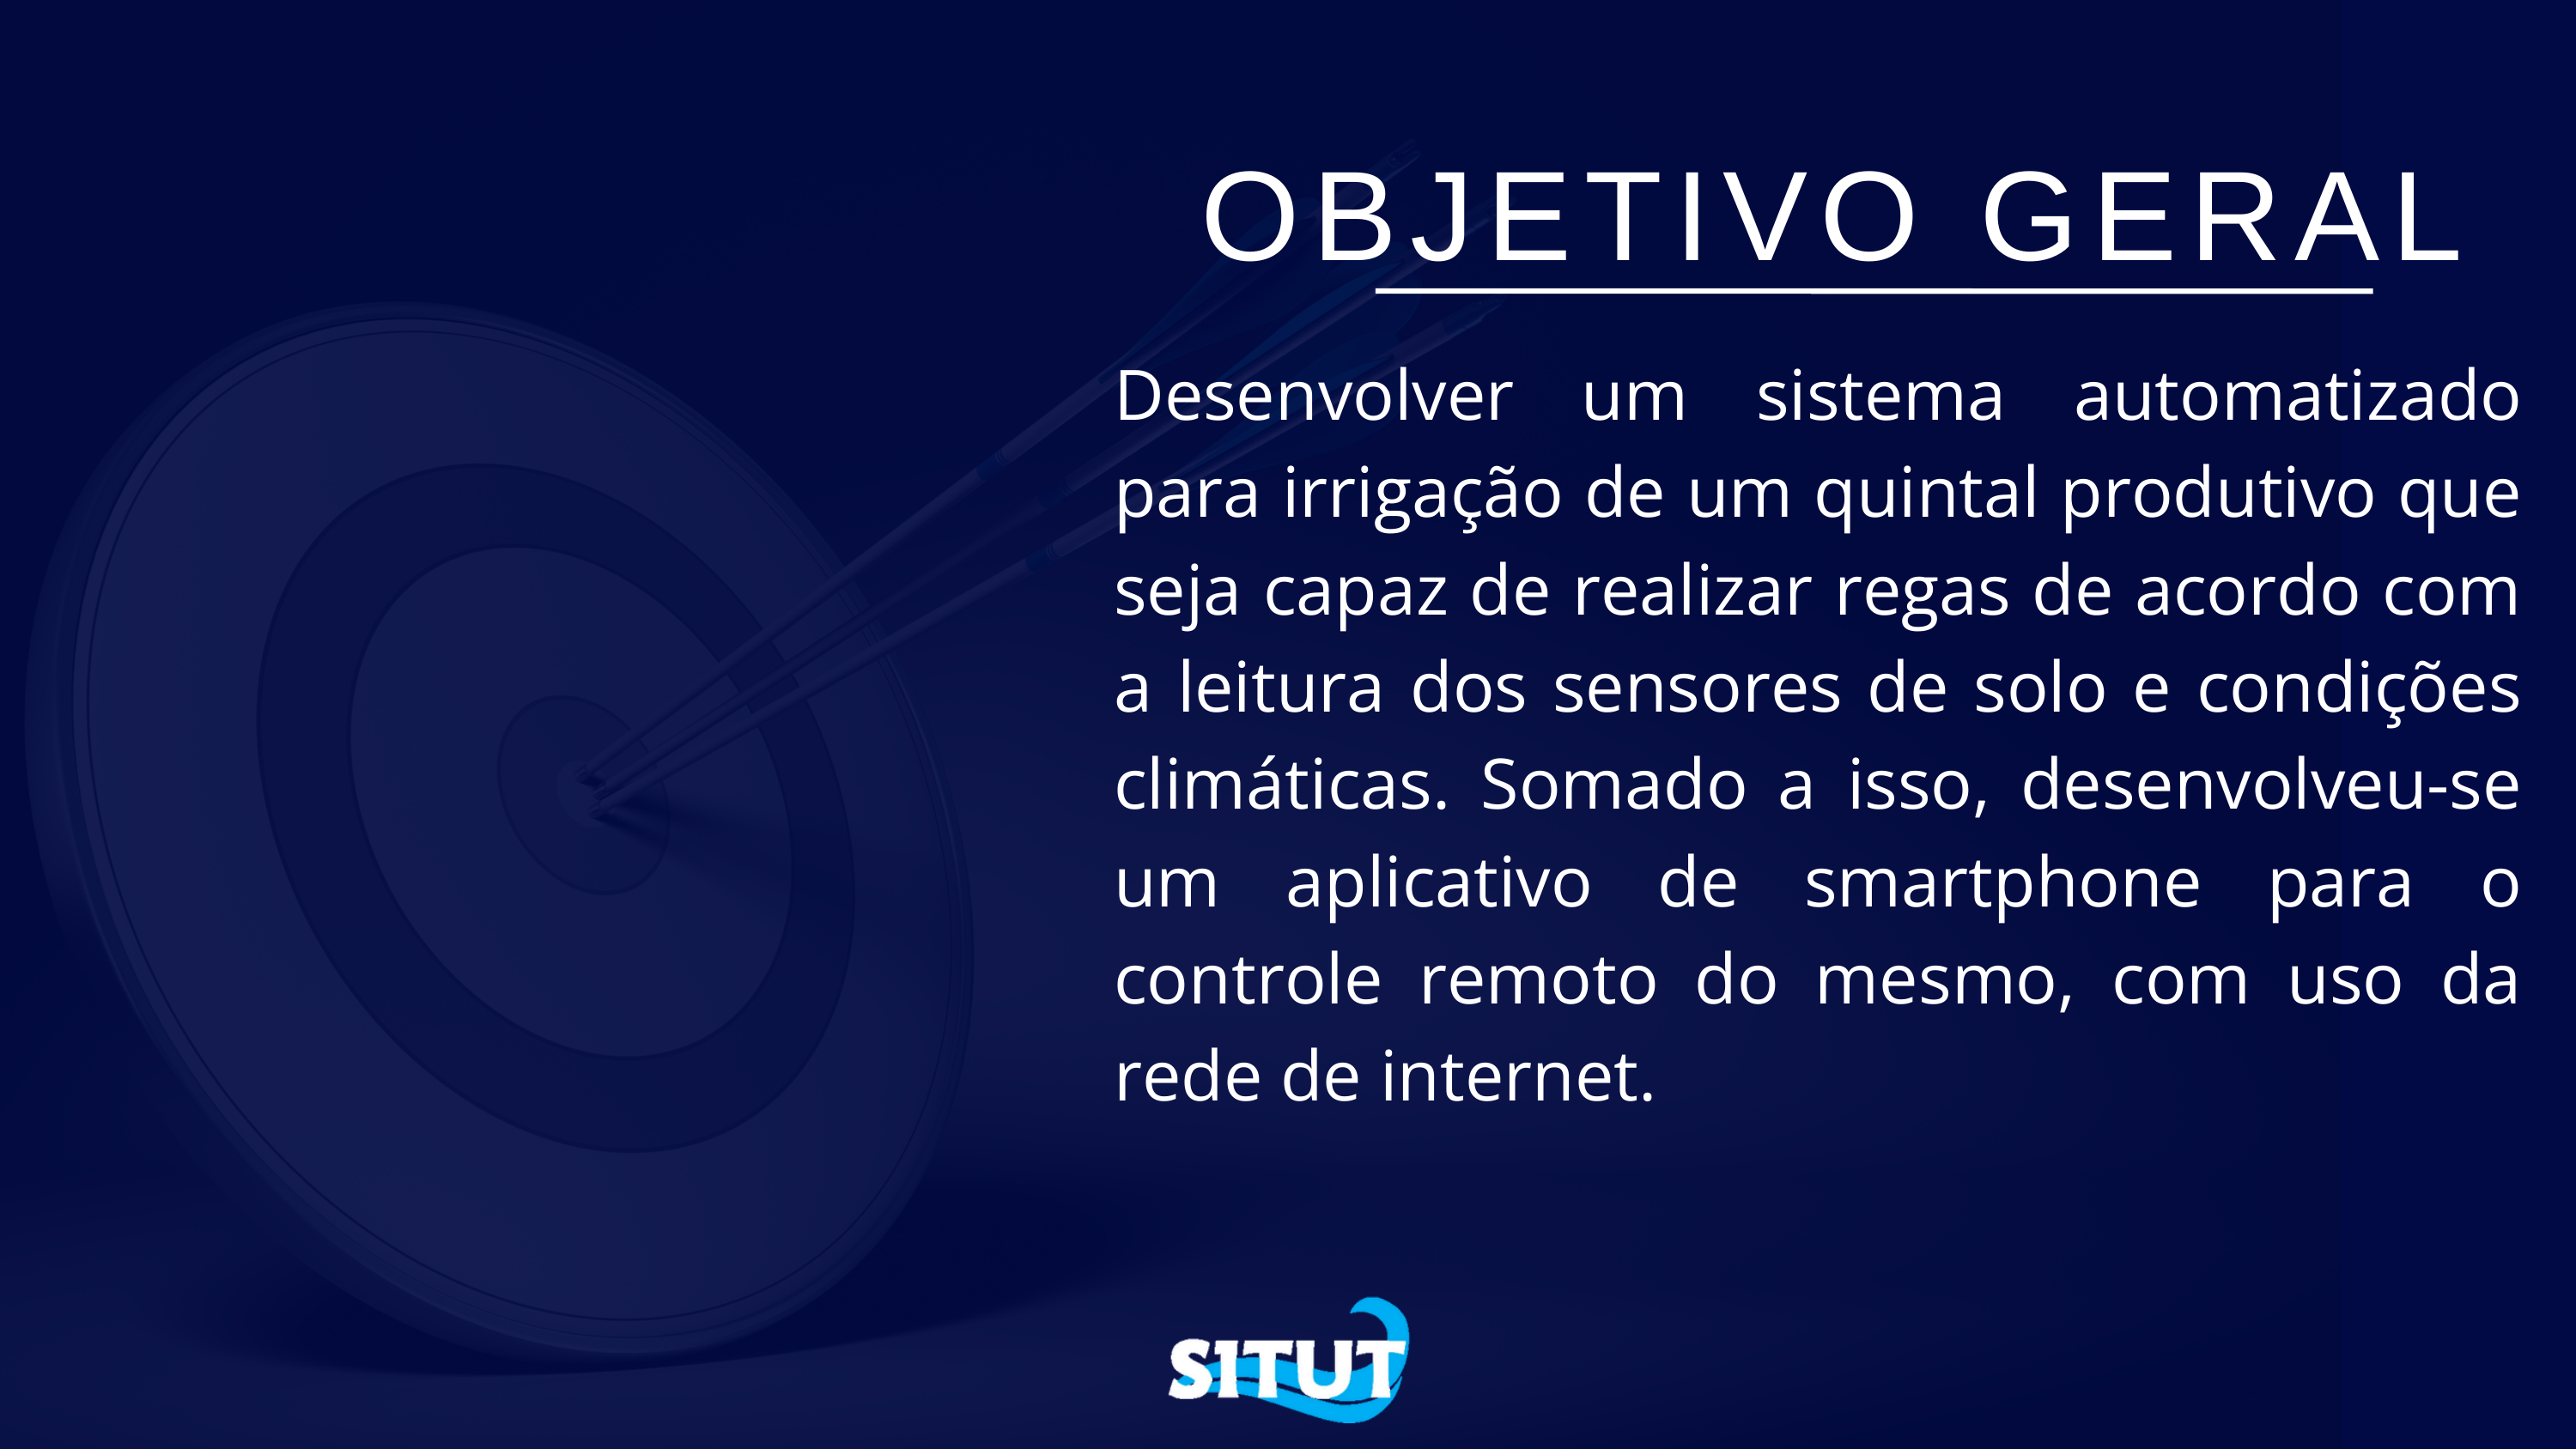

OBJETIVO GERAL

Desenvolver um sistema automatizado para irrigação de um quintal produtivo que seja capaz de realizar regas de acordo com a leitura dos sensores de solo e condições climáticas. Somado a isso, desenvolveu-se um aplicativo de smartphone para o controle remoto do mesmo, com uso da rede de internet.